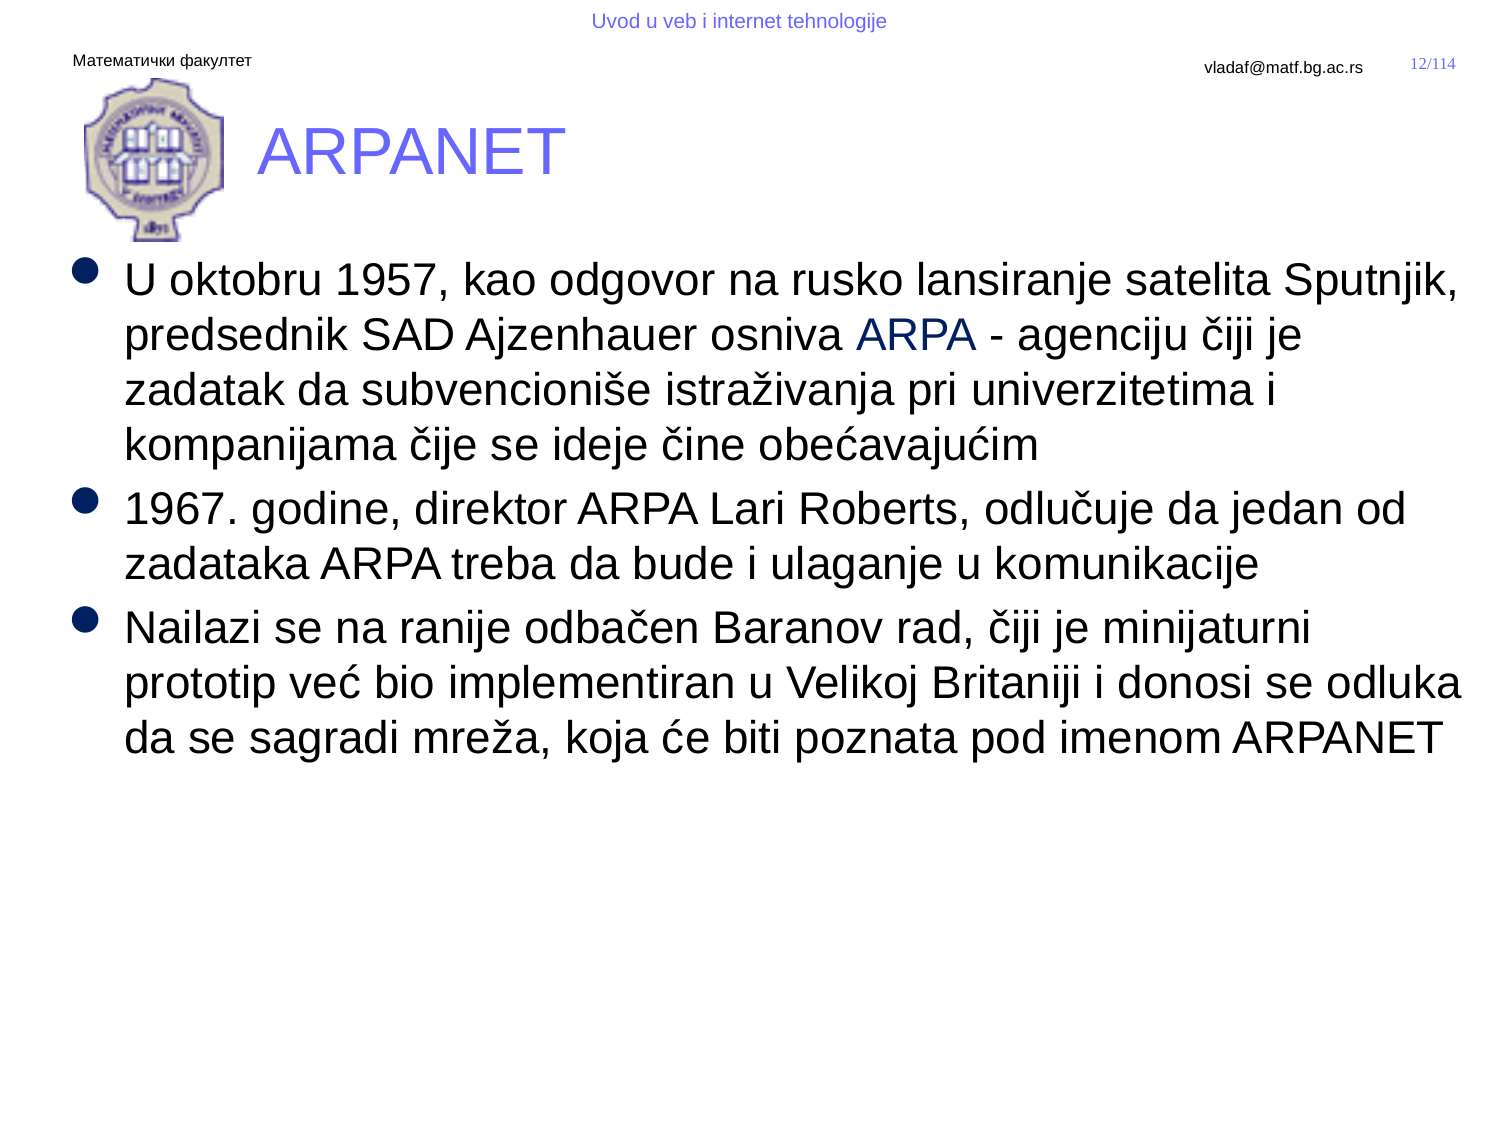

# ARPANET
U oktobru 1957, kao odgovor na rusko lansiranje satelita Sputnjik, predsednik SAD Ajzenhauer osniva ARPA - agenciju čiji je zadatak da subvencioniše istraživanja pri univerzitetima i kompanijama čije se ideje čine obećavajućim
1967. godine, direktor ARPA Lari Roberts, odlučuje da jedan od zadataka ARPA treba da bude i ulaganje u komunikacije
Nailazi se na ranije odbačen Baranov rad, čiji je minijaturni prototip već bio implementiran u Velikoj Britaniji i donosi se odluka da se sagradi mreža, koja će biti poznata pod imenom ARPANET